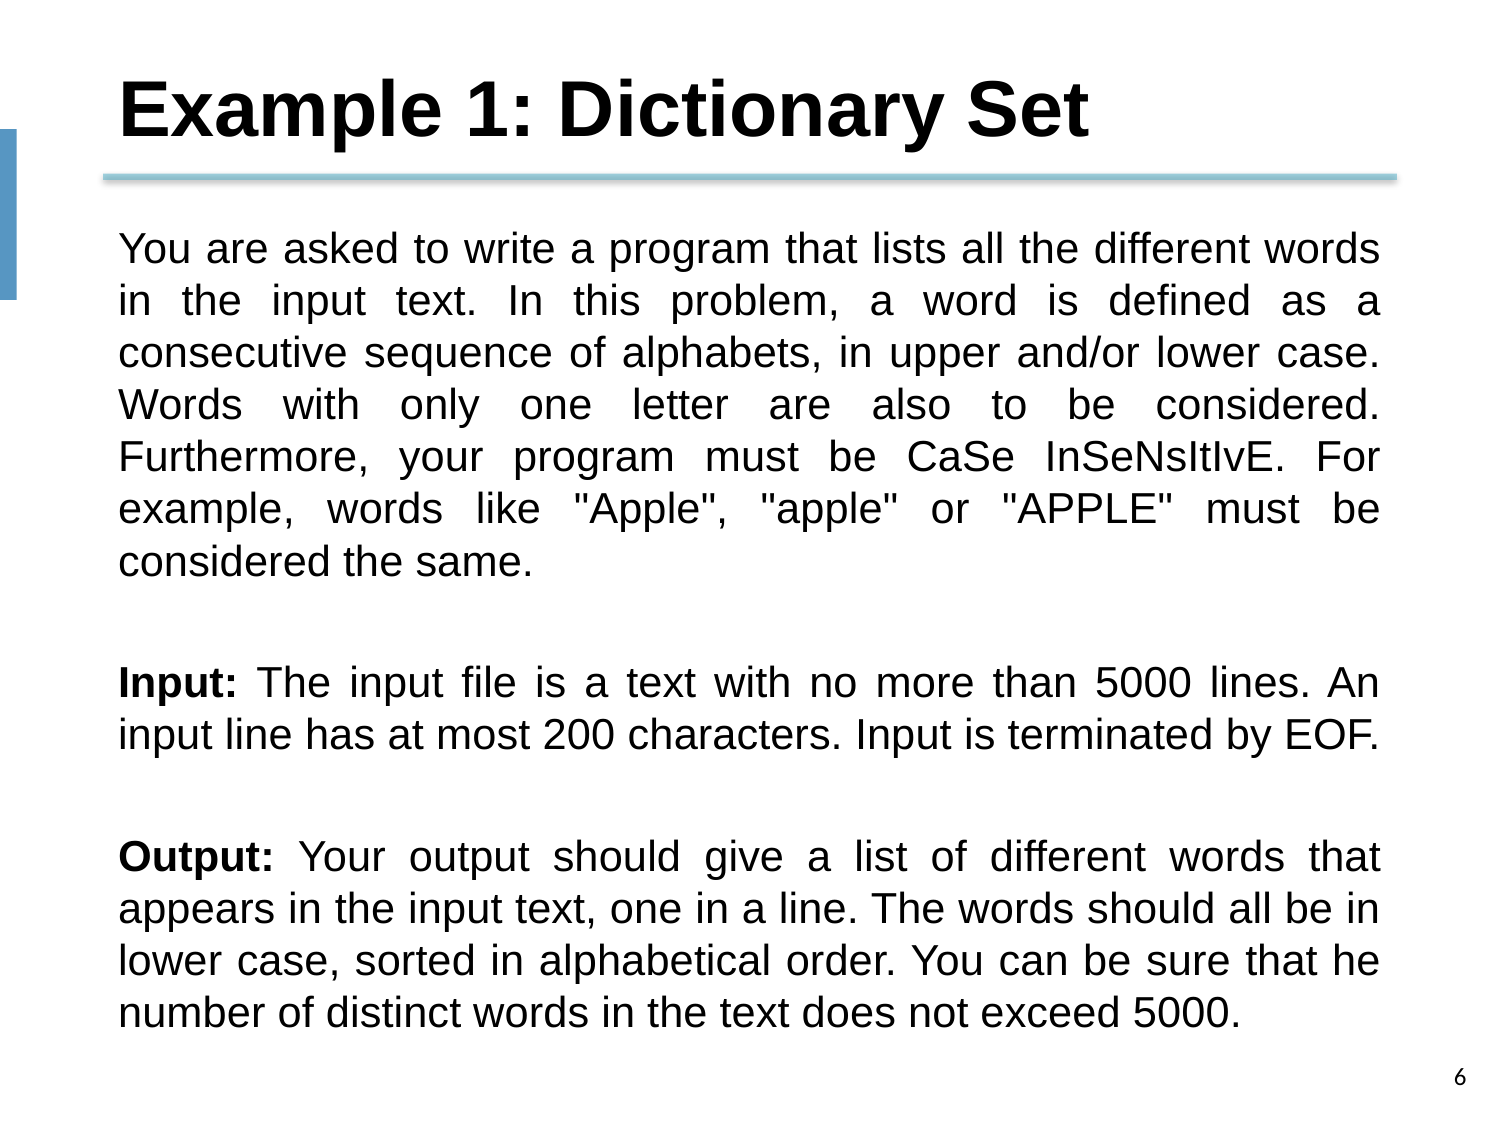

# Example 1: Dictionary Set
You are asked to write a program that lists all the different words in the input text. In this problem, a word is defined as a consecutive sequence of alphabets, in upper and/or lower case. Words with only one letter are also to be considered. Furthermore, your program must be CaSe InSeNsItIvE. For example, words like "Apple", "apple" or "APPLE" must be considered the same.

Input: The input file is a text with no more than 5000 lines. An input line has at most 200 characters. Input is terminated by EOF.

Output: Your output should give a list of different words that appears in the input text, one in a line. The words should all be in lower case, sorted in alphabetical order. You can be sure that he number of distinct words in the text does not exceed 5000.

6